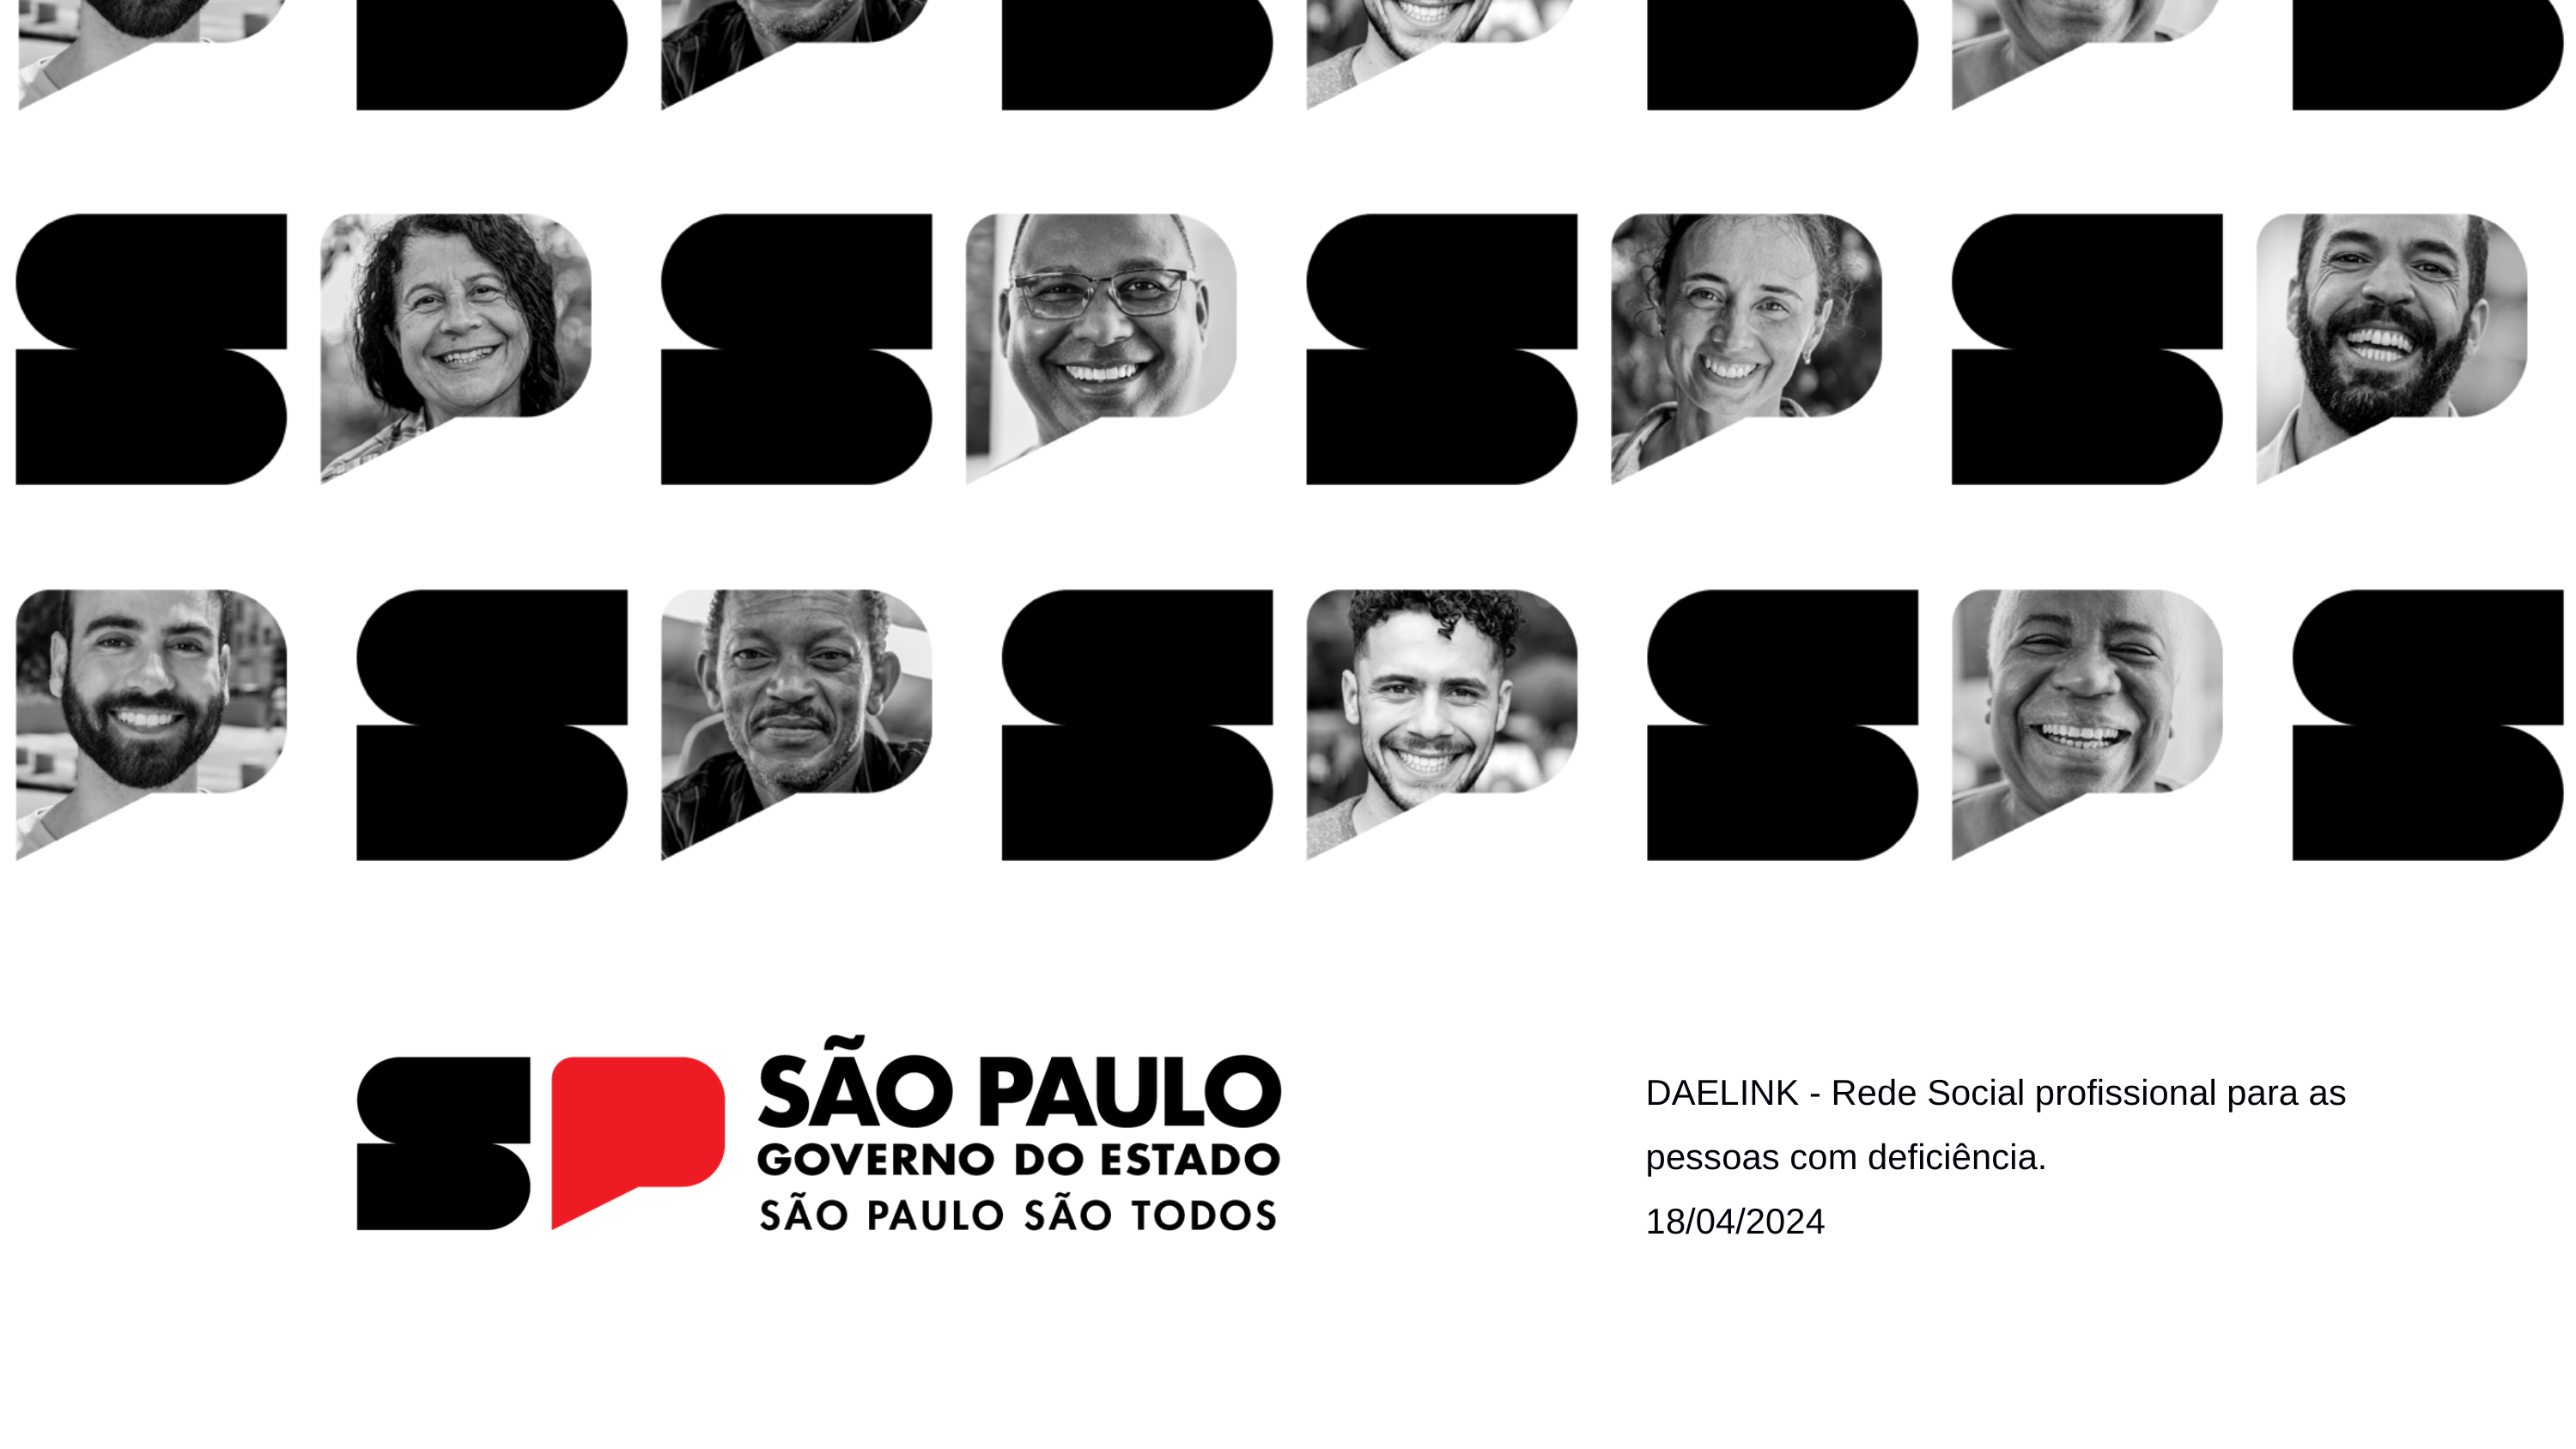

DAELINK - Rede Social profissional para as
pessoas com deficiência.
18/04/2024